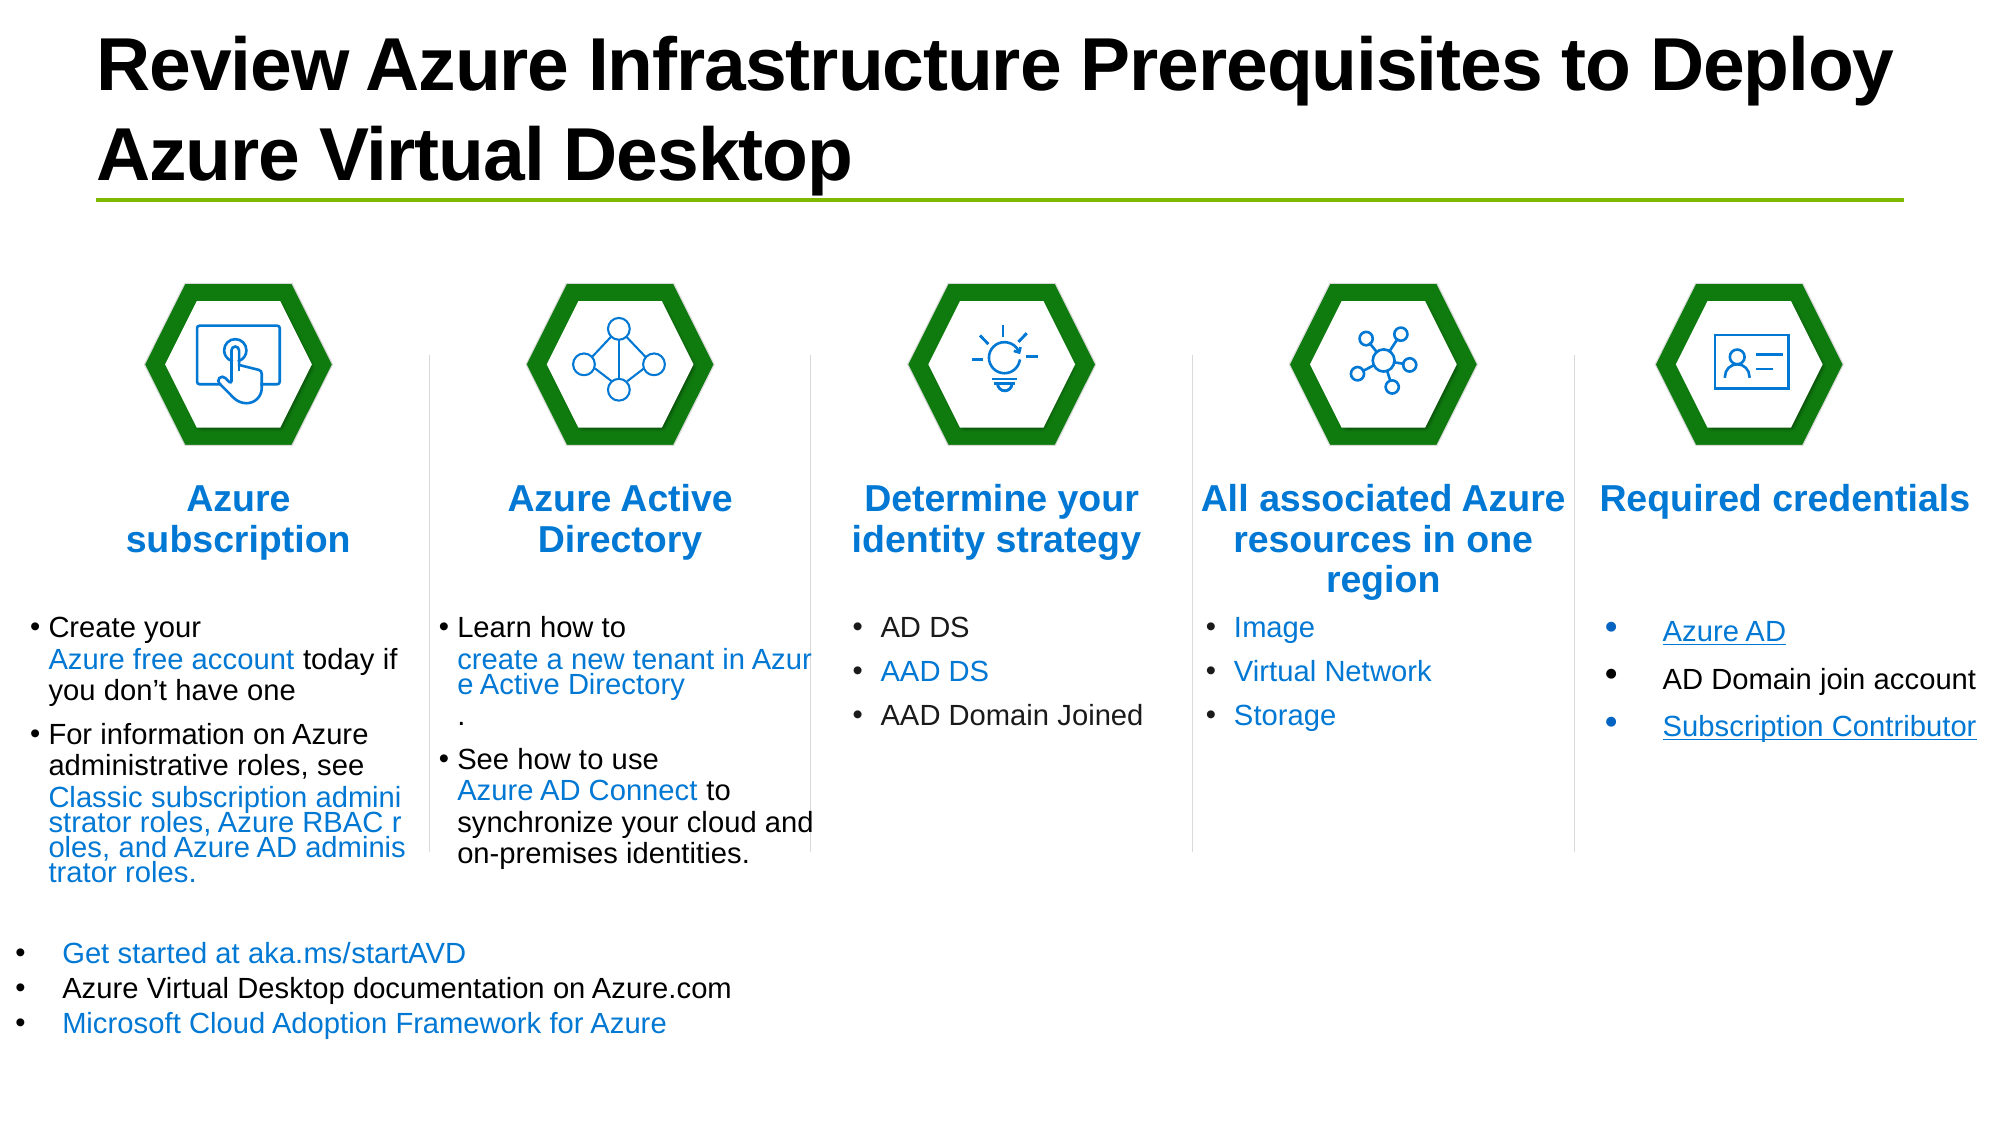

# Review Azure Infrastructure Prerequisites to Deploy Azure Virtual Desktop

Azure subscription
Azure Active Directory
Determine your identity strategy
All associated Azure resources in one region
Required credentials
Create your Azure free account today if you don’t have one
For information on Azure administrative roles, see Classic subscription administrator roles, Azure RBAC roles, and Azure AD administrator roles.
Learn how to create a new tenant in Azure Active Directory.
See how to use Azure AD Connect to synchronize your cloud and on-premises identities.
AD DS
AAD DS
AAD Domain Joined
Image
Virtual Network
Storage
Azure AD
AD Domain join account
Subscription Contributor
Get started at aka.ms/startAVD
Azure Virtual Desktop documentation on Azure.com
Microsoft Cloud Adoption Framework for Azure